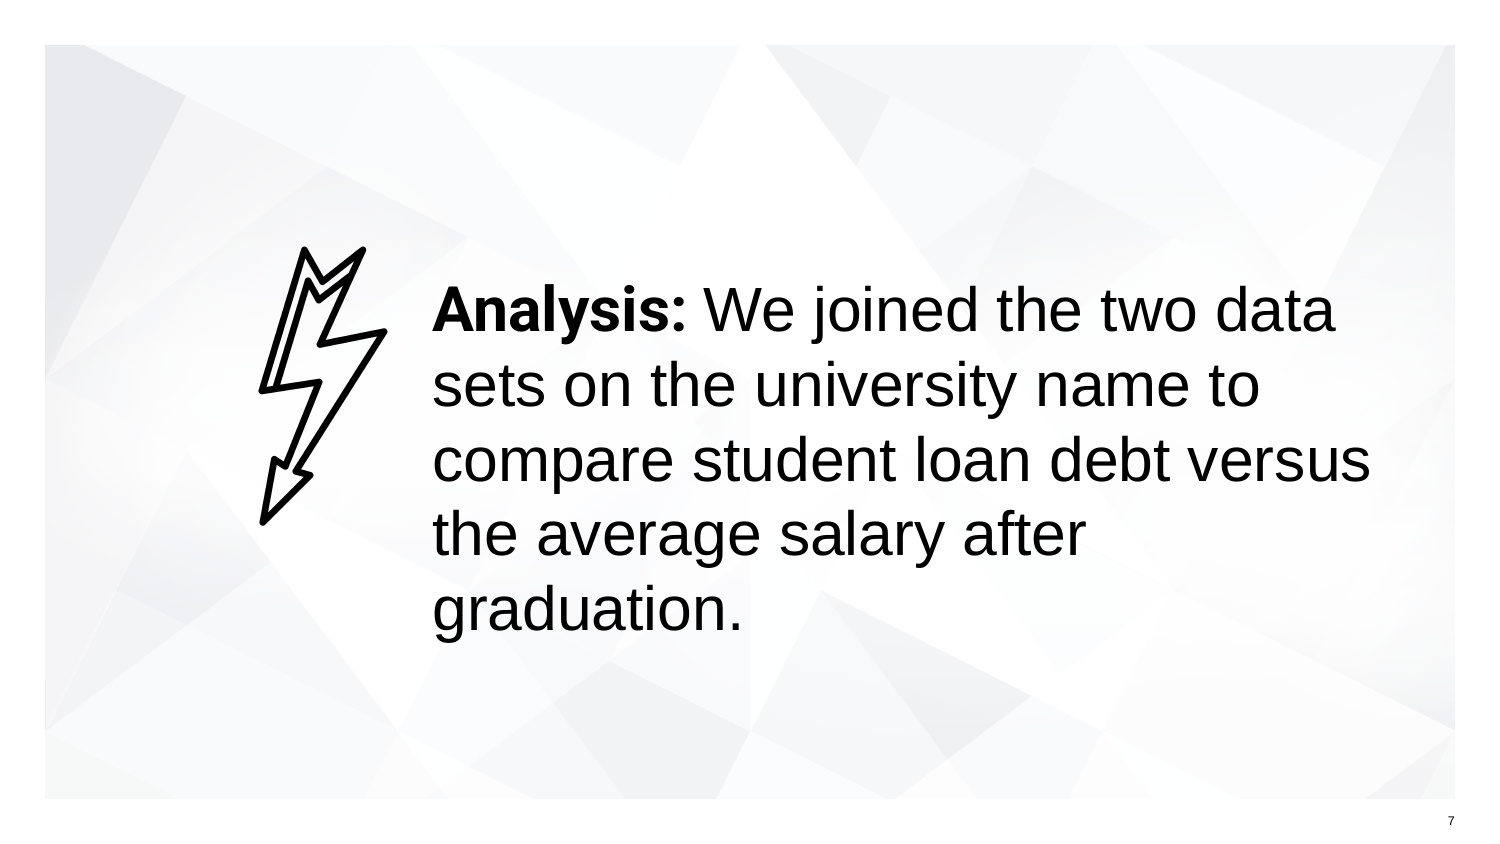

# Analysis: We joined the two data sets on the university name to compare student loan debt versus the average salary after graduation.

7